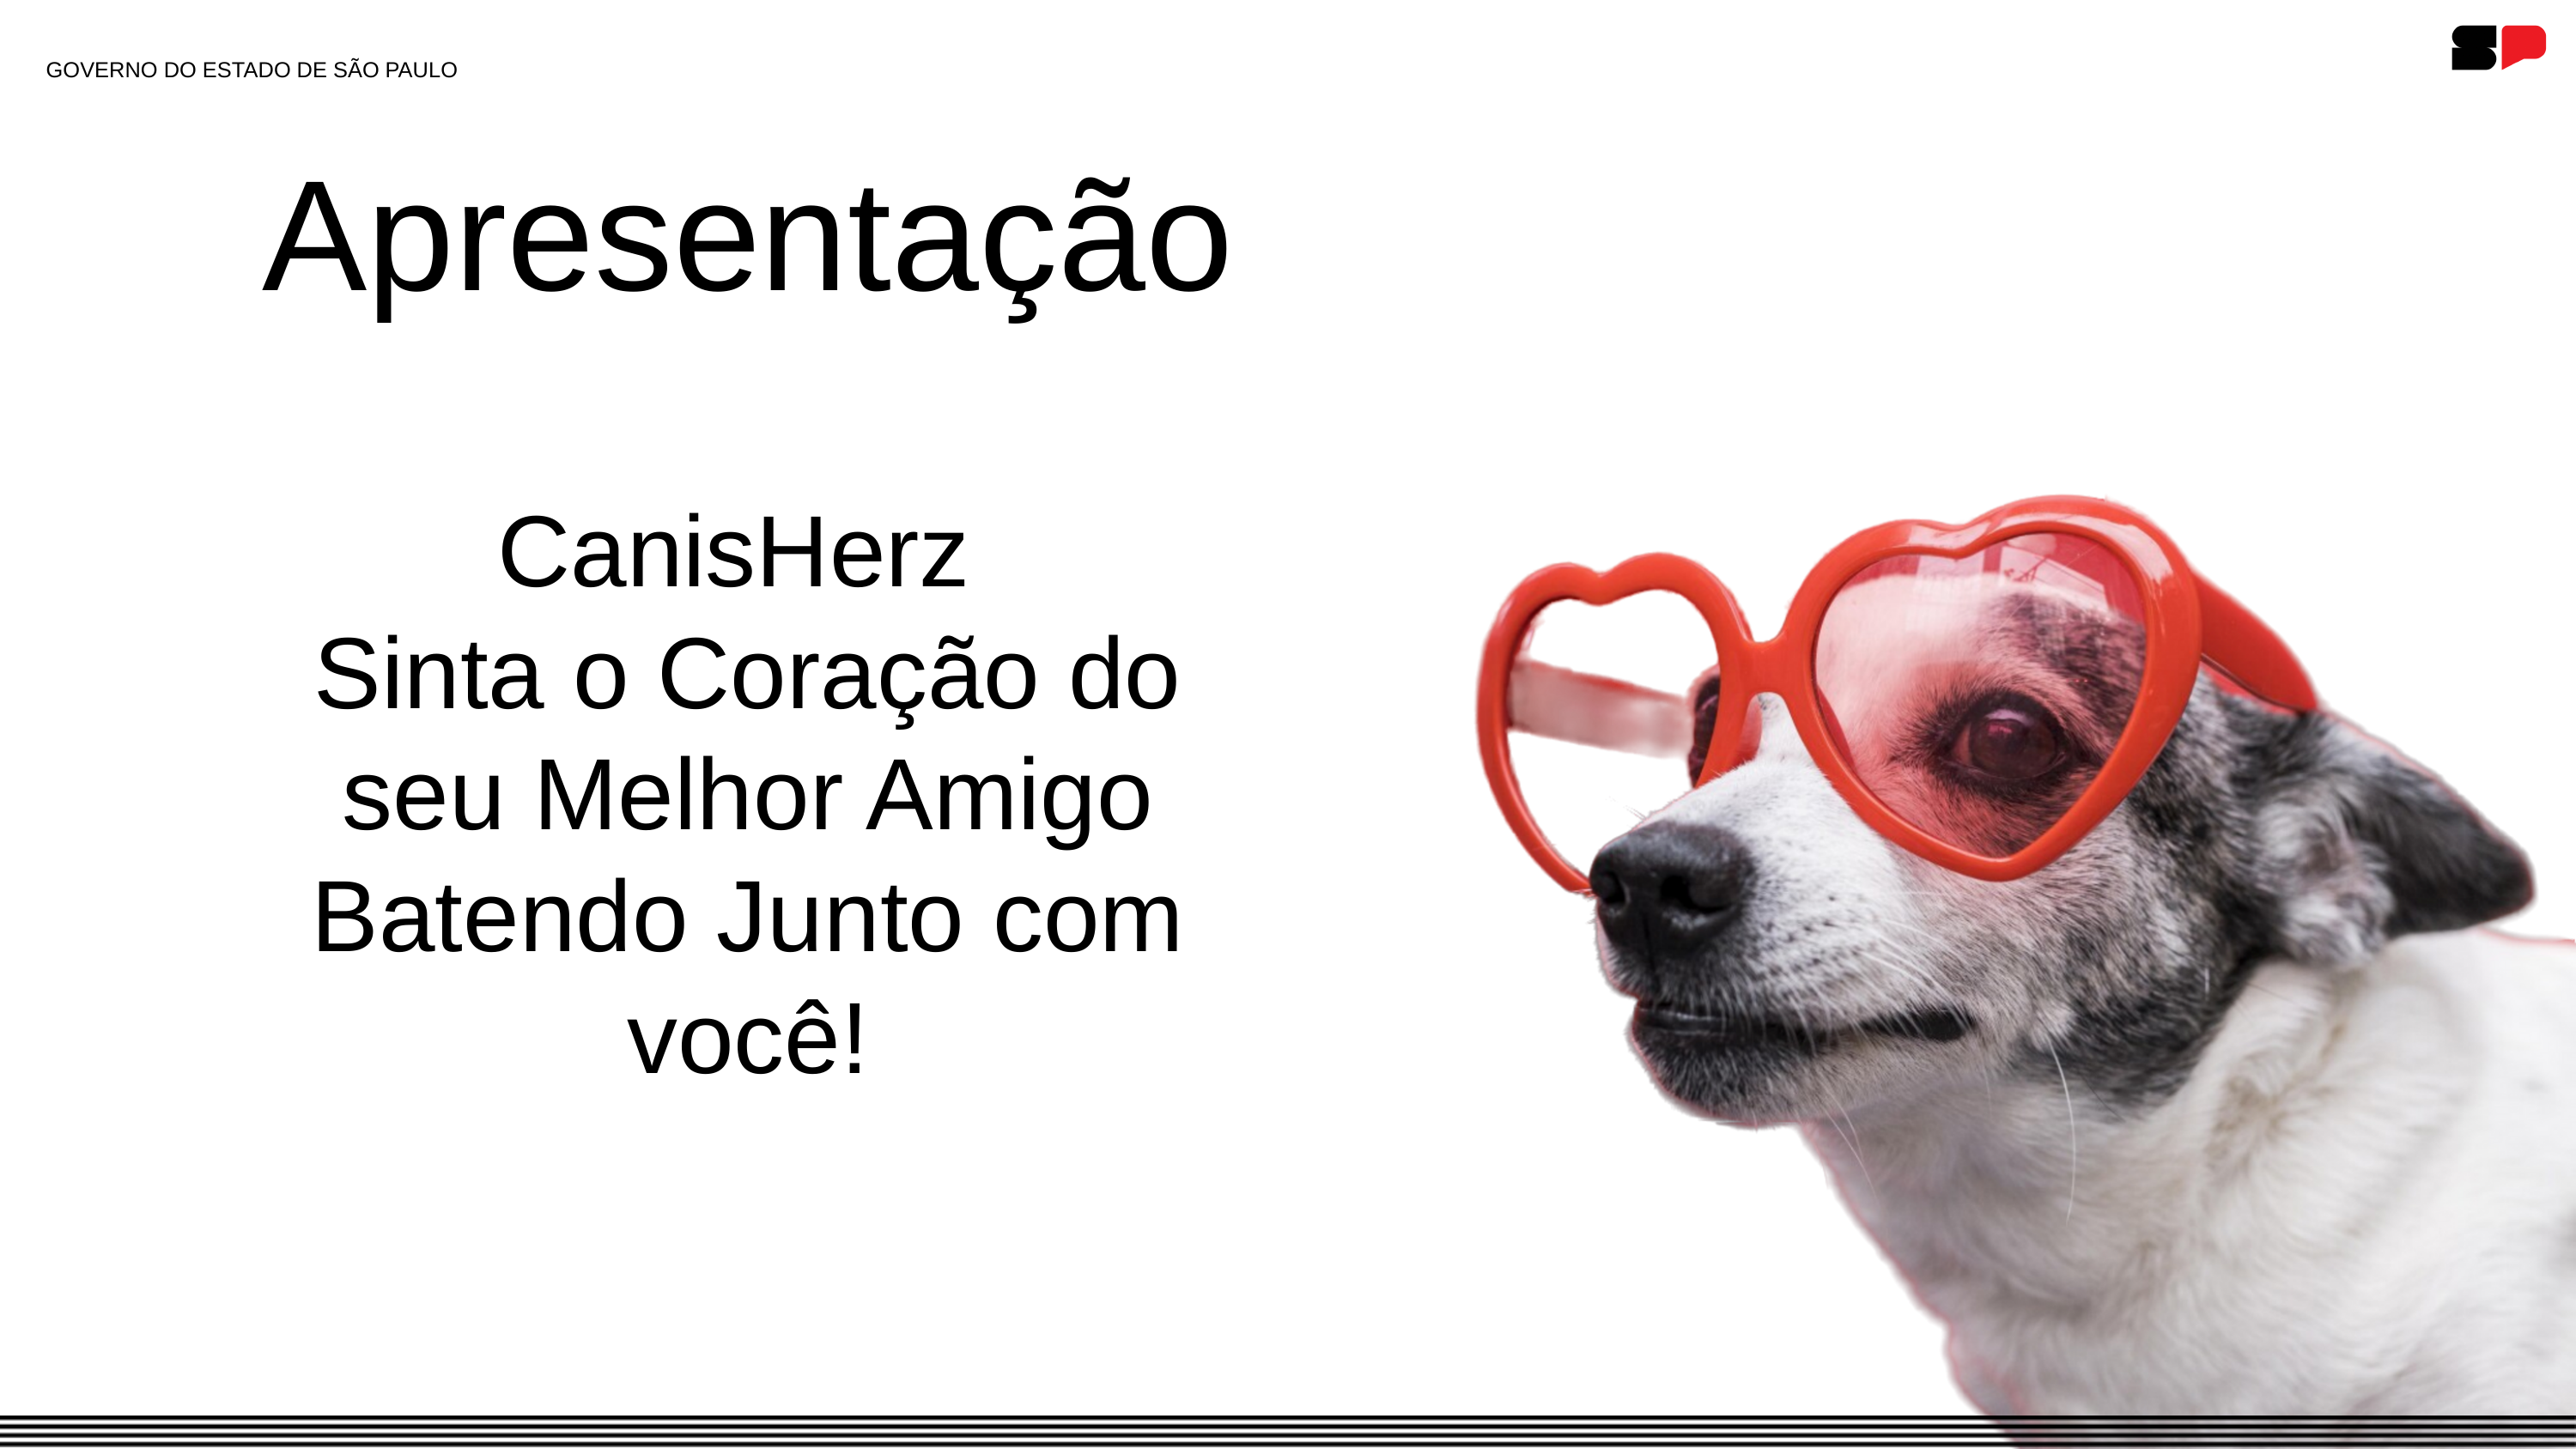

GOVERNO DO ESTADO DE SÃO PAULO
GOVERNO DO ESTADO DE SÃO PAULO
Apresentação

CanisHerz
Sinta o Coração do seu Melhor Amigo Batendo Junto com você!